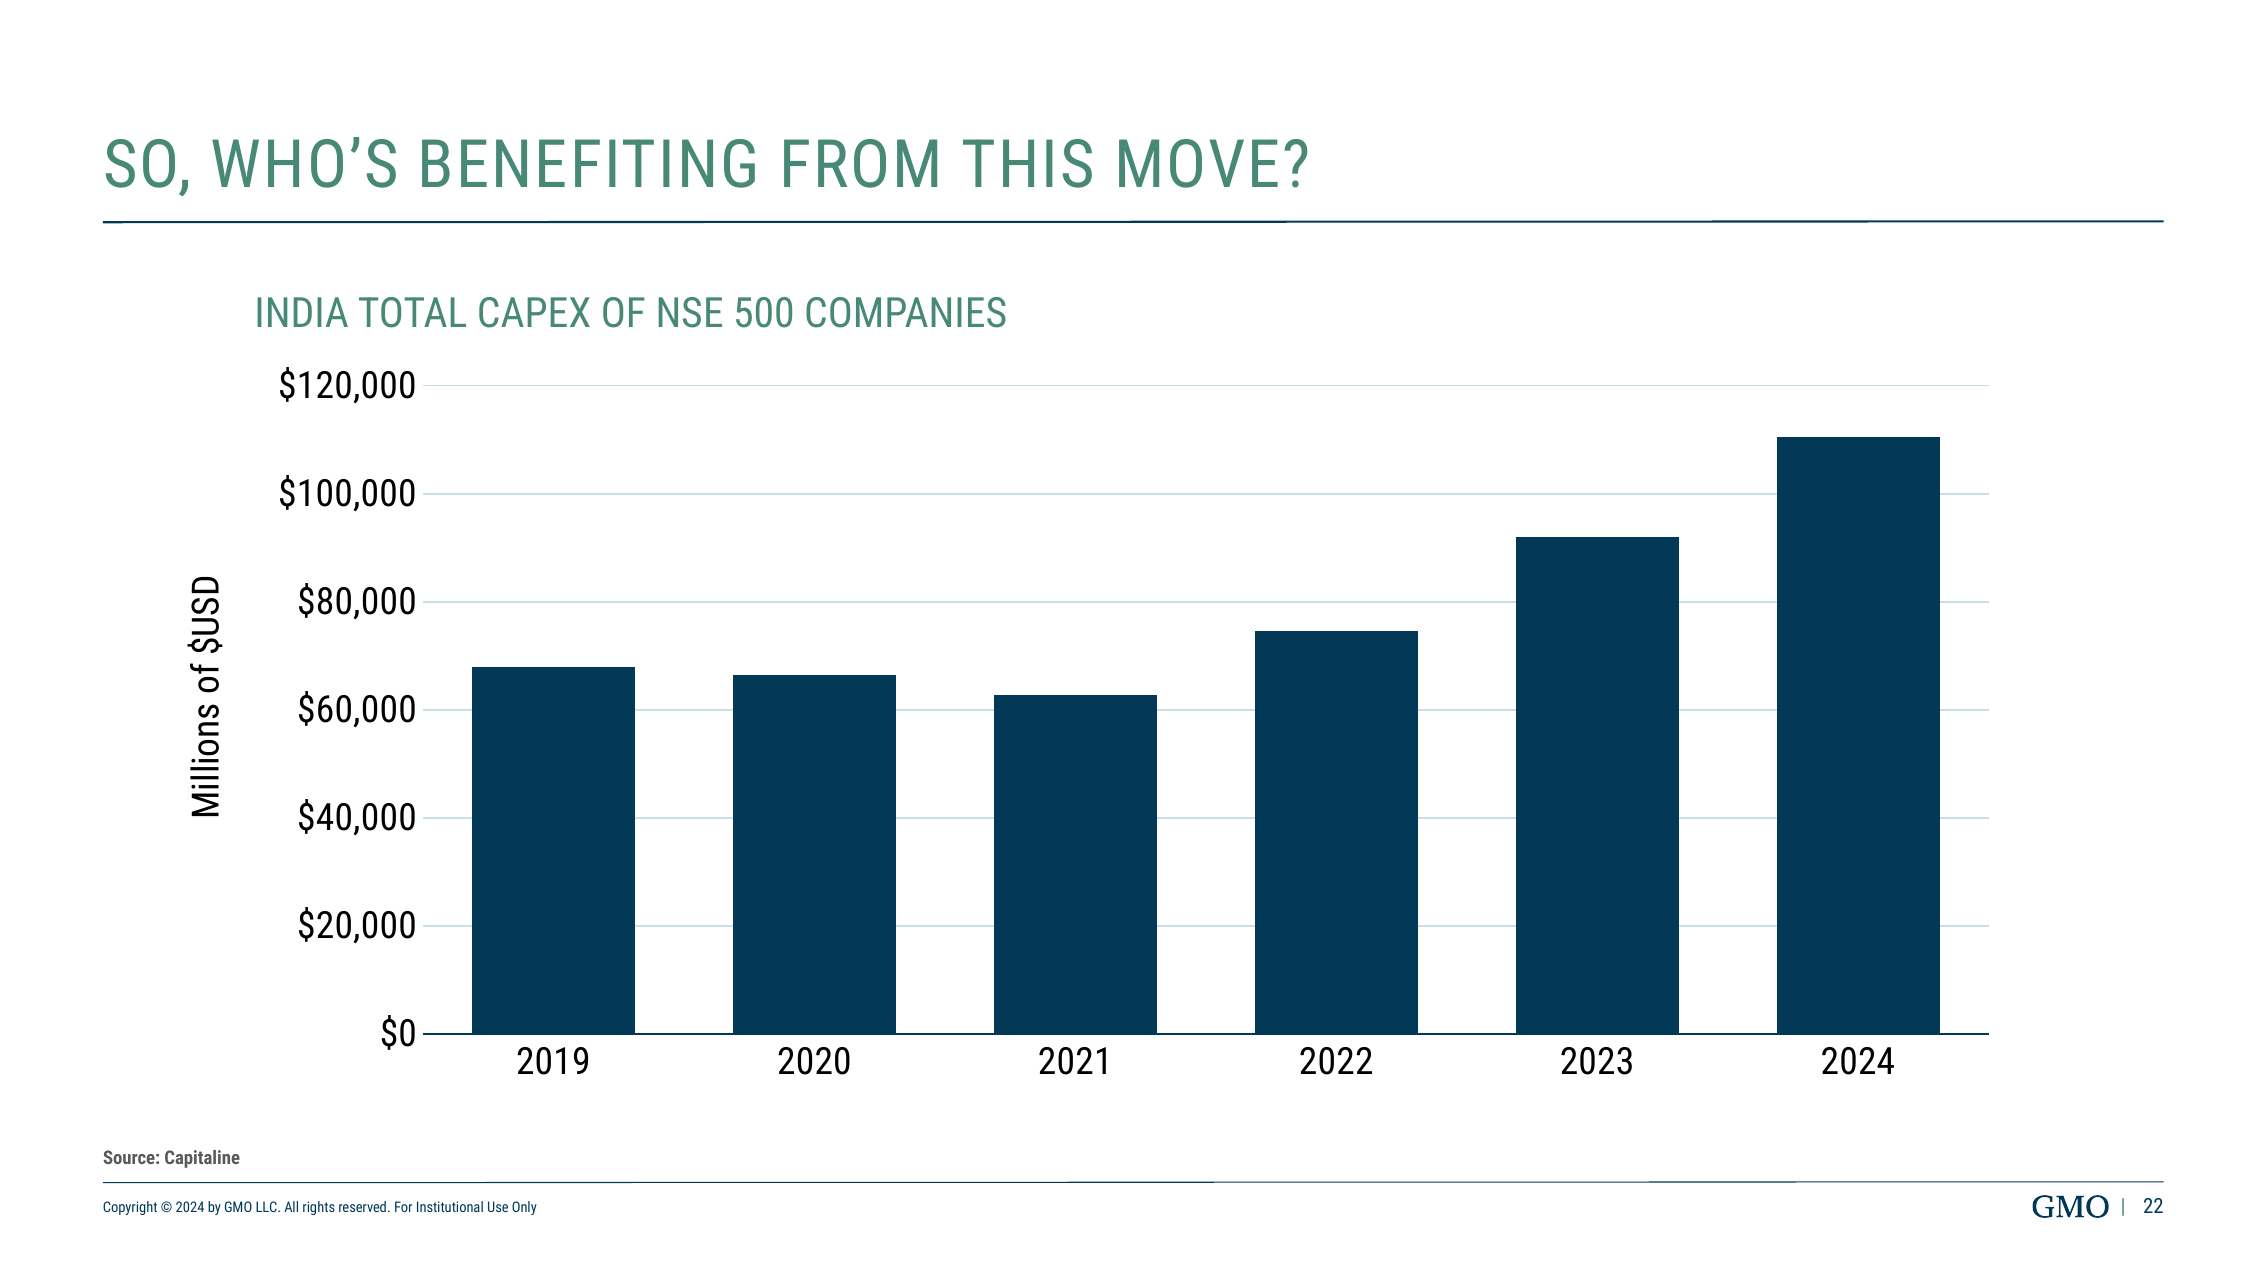

# So, Who’s Benefiting From this Move?
INDIA TOTAL CAPEX OF NSE 500 COMPANIES

### Chart

| Category |  India Total Capex of NSE500 Companies  |
|---|---|
| 43466 | 67934.125 |
| 43831 | 66417.5 |
| 44197 | 62716.25 |
| 44562 | 74684.25 |
| 44927 | 92052.75 |
| 45292 | 110532.125 |
Millions of $USD
Source: Capitaline